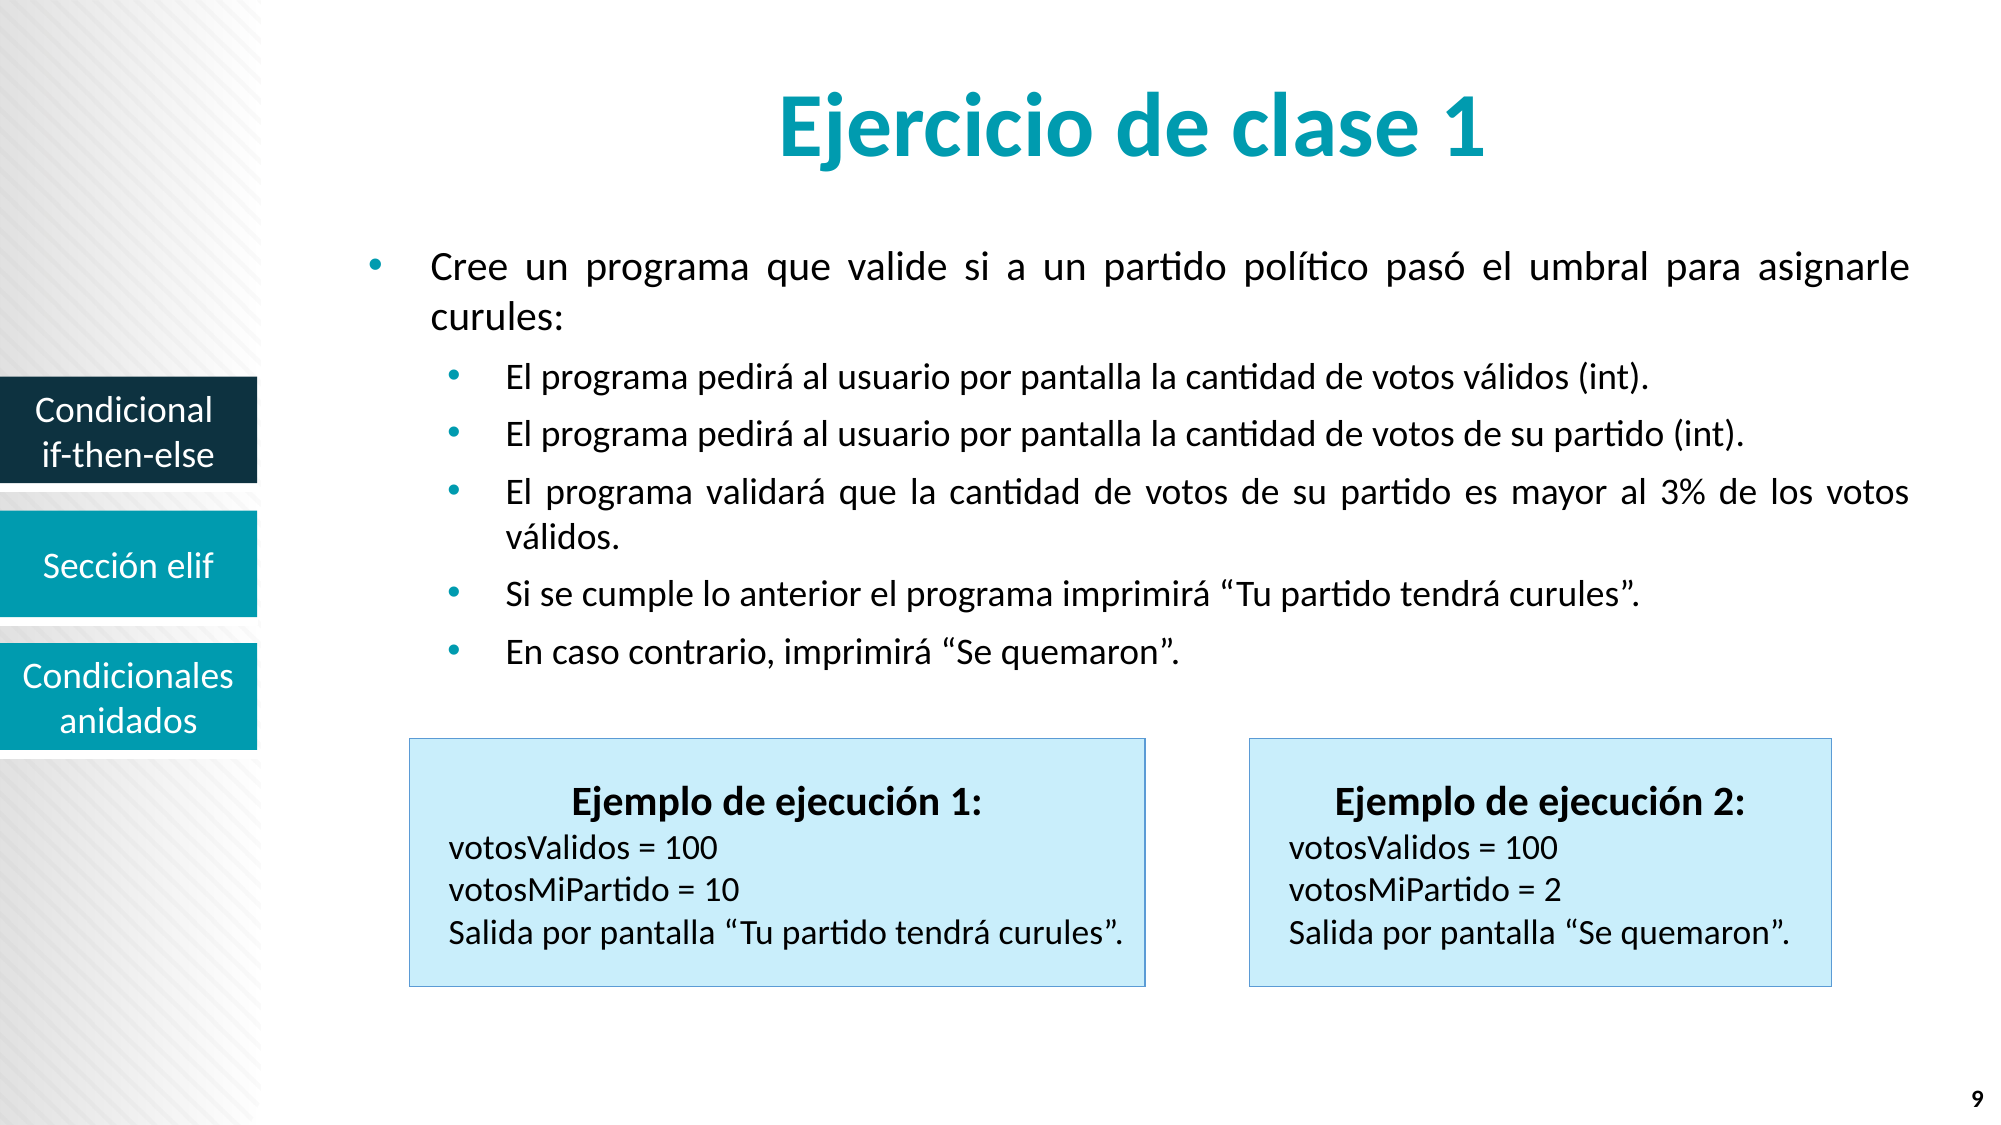

# Ejercicio de clase 1
Cree un programa que valide si a un partido político pasó el umbral para asignarle curules:
El programa pedirá al usuario por pantalla la cantidad de votos válidos (int).
El programa pedirá al usuario por pantalla la cantidad de votos de su partido (int).
El programa validará que la cantidad de votos de su partido es mayor al 3% de los votos válidos.
Si se cumple lo anterior el programa imprimirá “Tu partido tendrá curules”.
En caso contrario, imprimirá “Se quemaron”.
Ejemplo de ejecución 2:
   votosValidos = 100
   votosMiPartido = 2
   Salida por pantalla “Se quemaron”.
Ejemplo de ejecución 1:
   votosValidos = 100
   votosMiPartido = 10
   Salida por pantalla “Tu partido tendrá curules”.
9